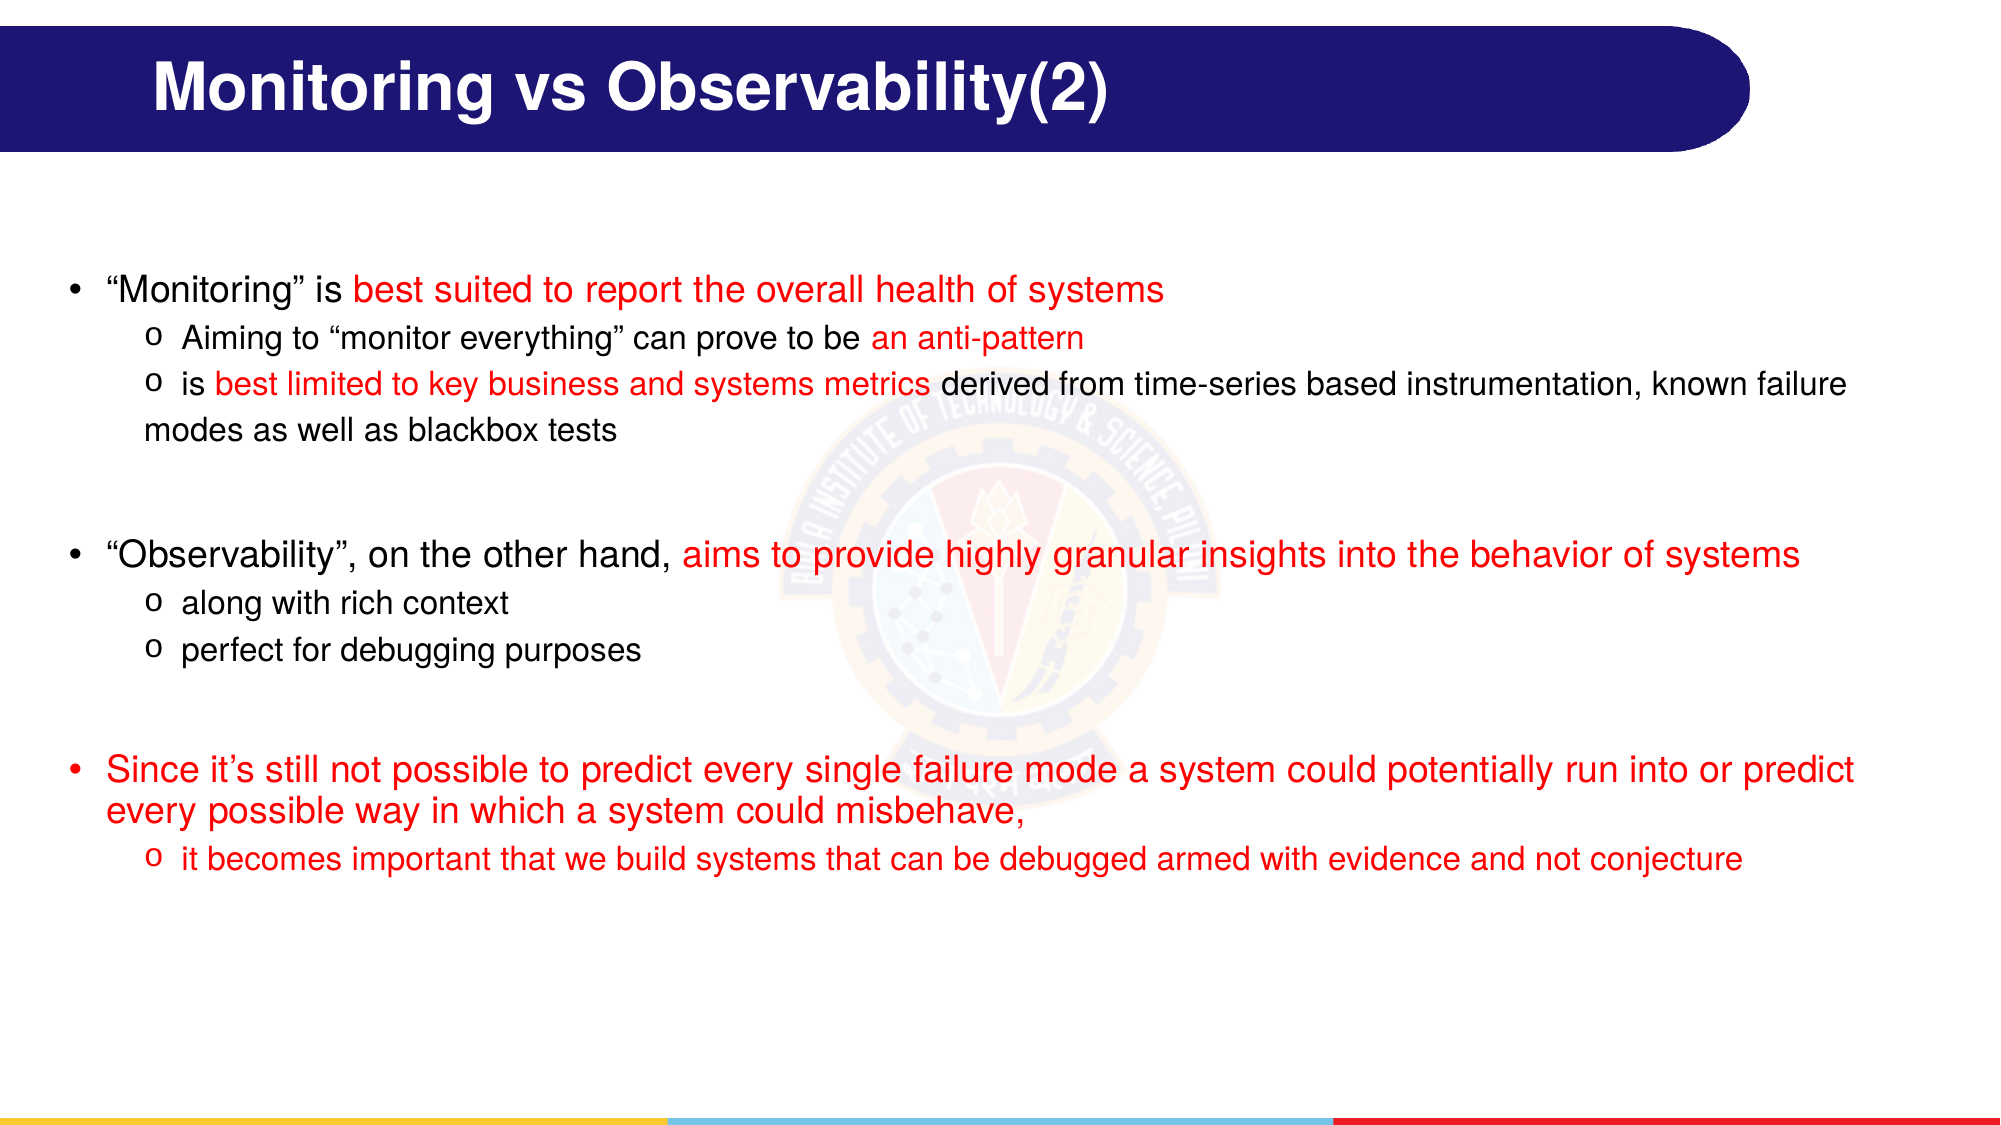

# Monitoring vs Observability(2)

“Monitoring” is best suited to report the overall health of systems
Aiming to “monitor everything” can prove to be an anti-pattern
is best limited to key business and systems metrics derived from time-series based instrumentation, known failure
modes as well as blackbox tests

“Observability”, on the other hand, aims to provide highly granular insights into the behavior of systems
along with rich context
perfect for debugging purposes

Since it’s still not possible to predict every single failure mode a system could potentially run into or predict every possible way in which a system could misbehave,
it becomes important that we build systems that can be debugged armed with evidence and not conjecture